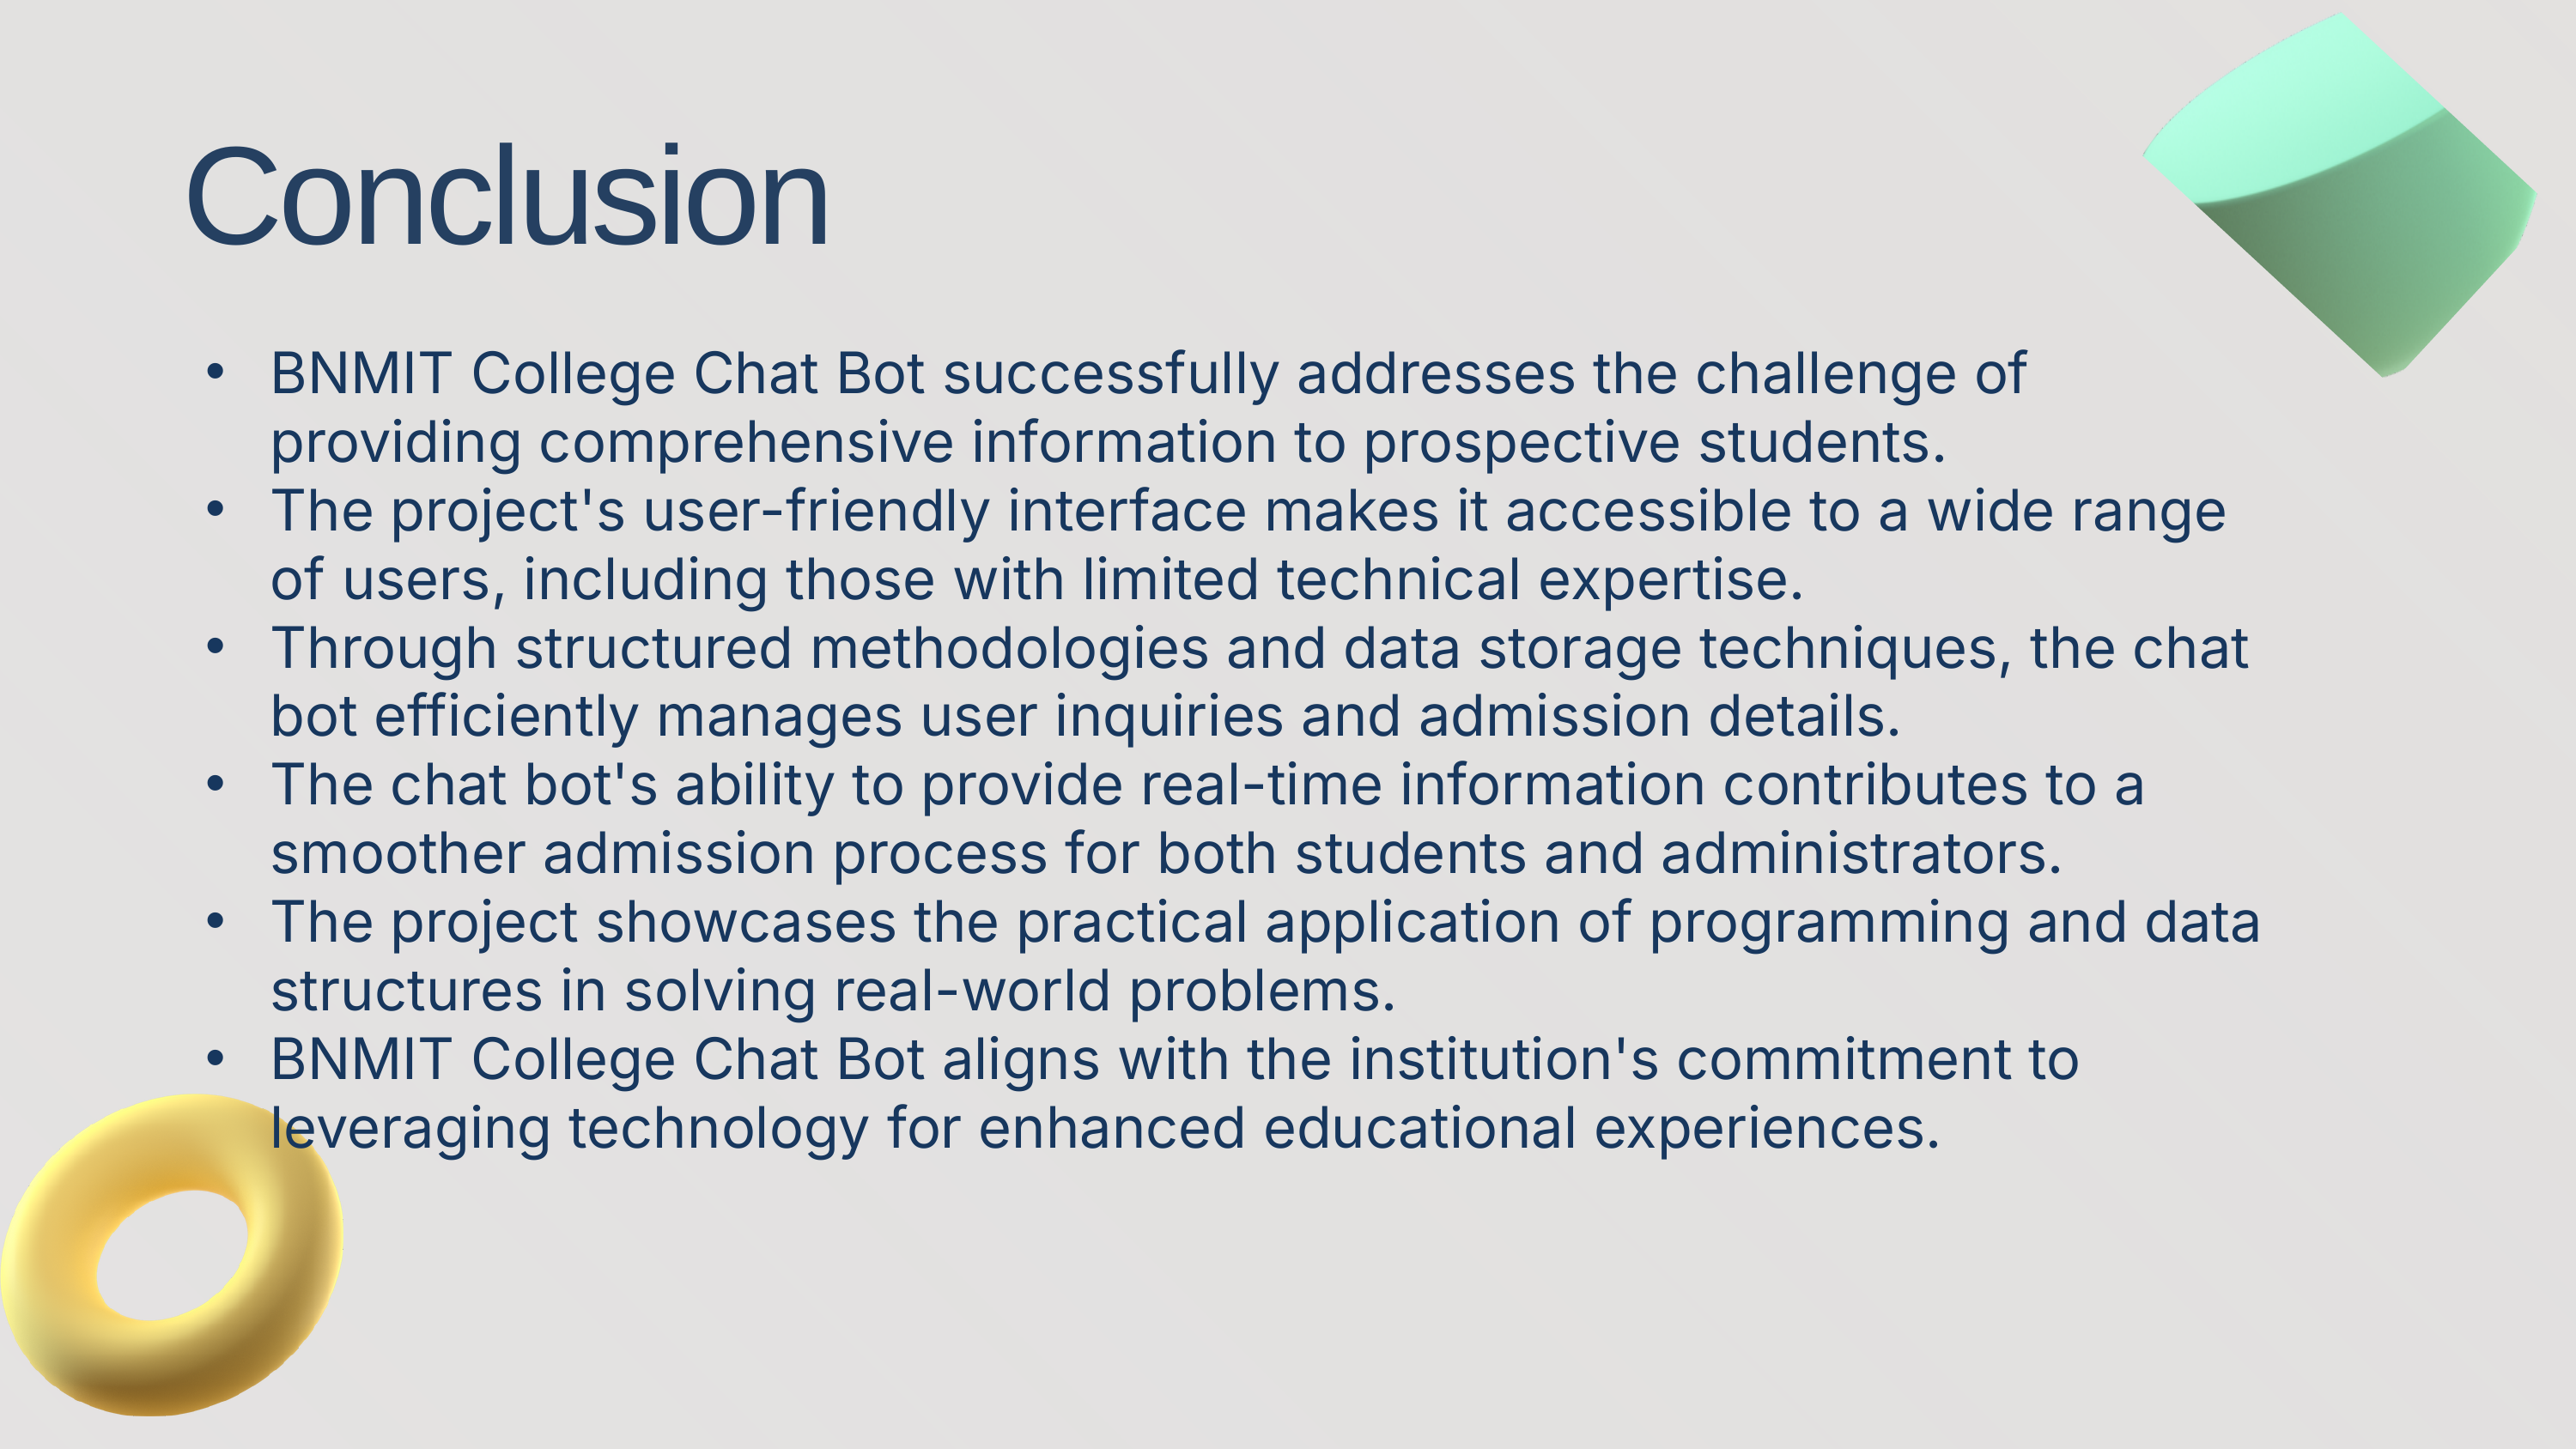

C Documentation
Website
www.bnmit.org

Conclusion
References
BNMIT College Chat Bot successfully addresses the challenge of providing comprehensive information to prospective students.
The project's user-friendly interface makes it accessible to a wide range of users, including those with limited technical expertise.
Through structured methodologies and data storage techniques, the chat bot efficiently manages user inquiries and admission details.
The chat bot's ability to provide real-time information contributes to a smoother admission process for both students and administrators.
The project showcases the practical application of programming and data structures in solving real-world problems.
BNMIT College Chat Bot aligns with the institution's commitment to leveraging technology for enhanced educational experiences.

Notes

YouTube tutorials

Anirudh Khanna;Mansee Jain;Tanesh Kumar;Deepa Singh;Bishwajeet Pandey;Vikas Jha2015 International Conference on Computational Intelligence and Communication Networks (CICN) [1]

C. Kavitha;K. Pavun Kavitha2023 Eighth International Conference on Science Technology Engineering and Mathematics (ICONSTEM) [2]